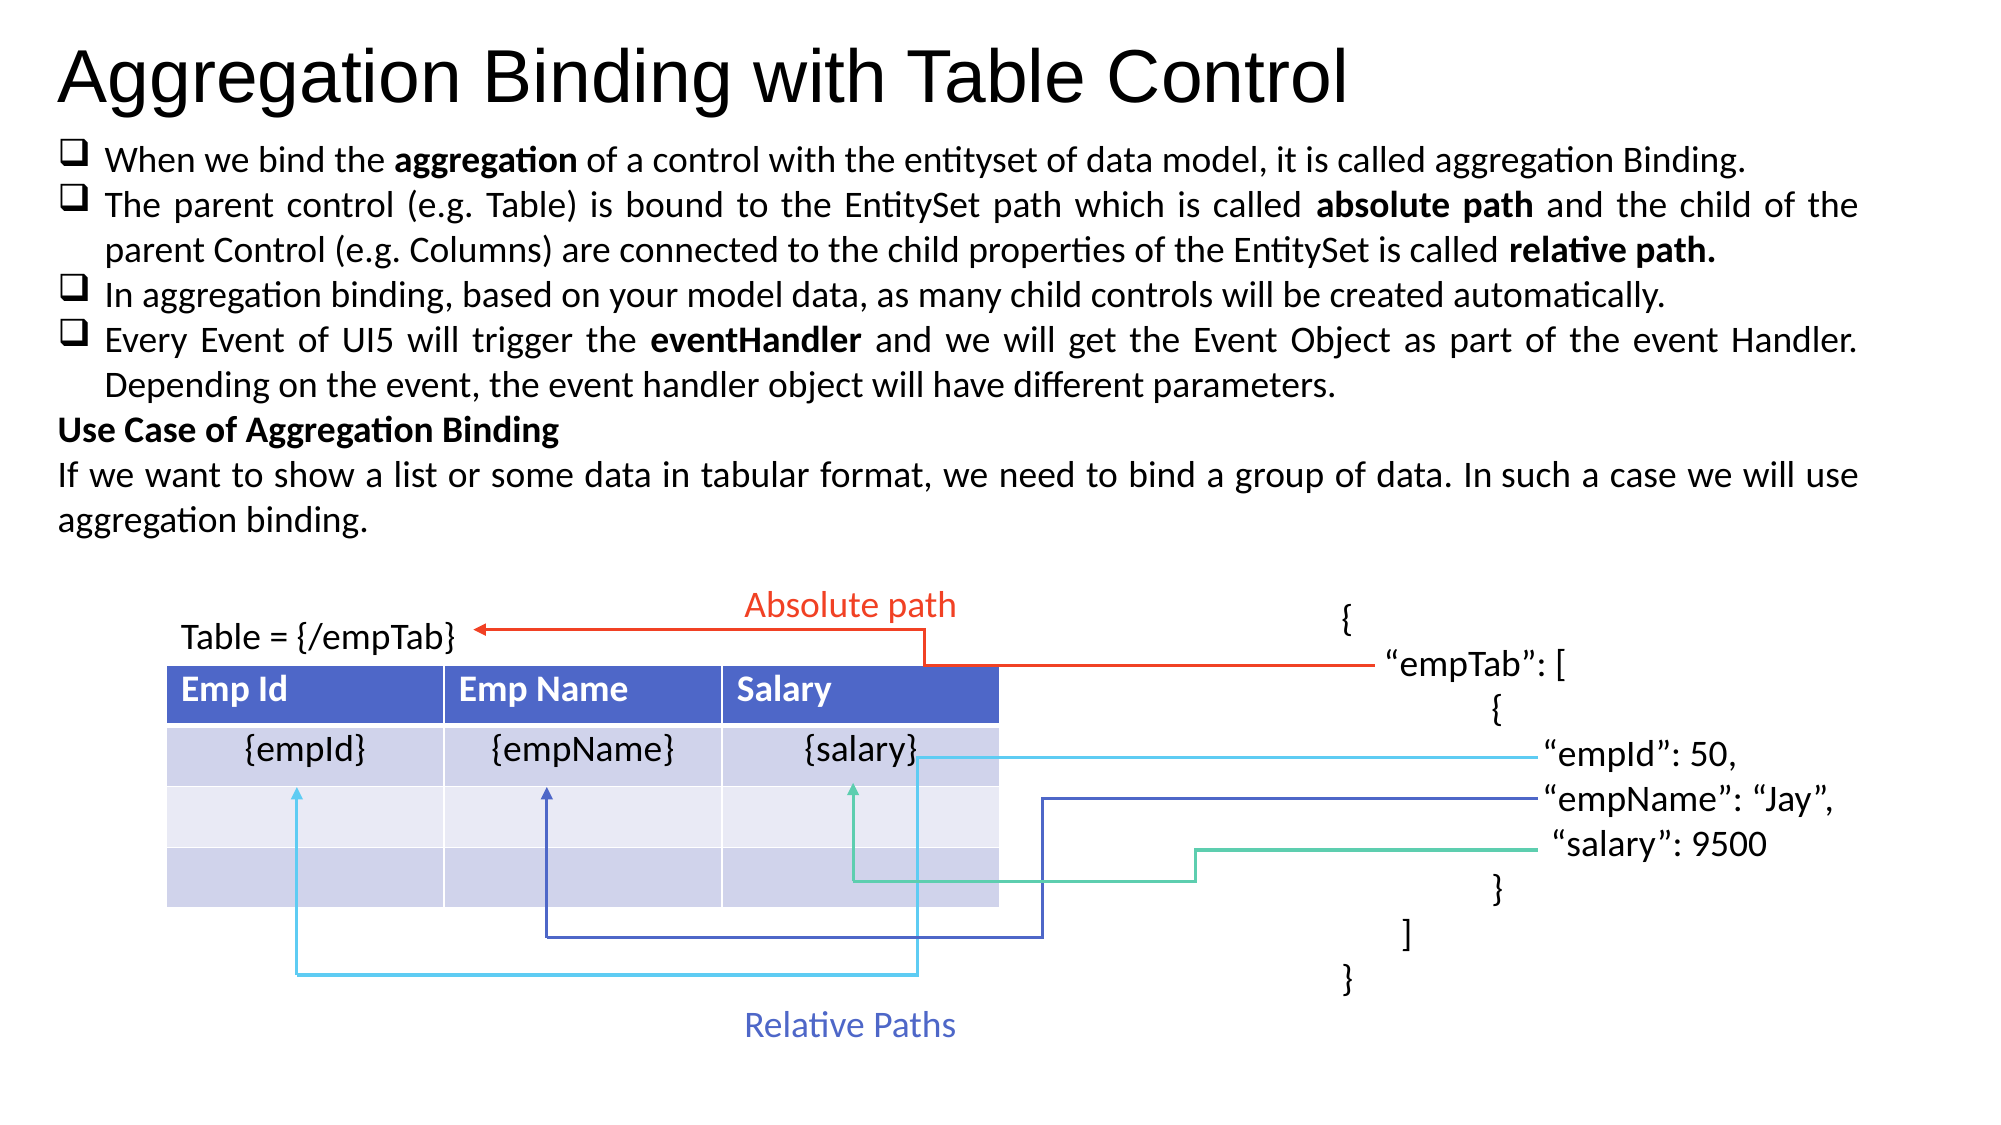

Aggregation Binding with Table Control

When we bind the aggregation of a control with the entityset of data model, it is called aggregation Binding.
The parent control (e.g. Table) is bound to the EntitySet path which is called absolute path and the child of the parent Control (e.g. Columns) are connected to the child properties of the EntitySet is called relative path.
In aggregation binding, based on your model data, as many child controls will be created automatically.
Every Event of UI5 will trigger the eventHandler and we will get the Event Object as part of the event Handler. Depending on the event, the event handler object will have different parameters.
Use Case of Aggregation Binding
If we want to show a list or some data in tabular format, we need to bind a group of data. In such a case we will use aggregation binding.

Absolute path
{
     “empTab”: [
	{
	      “empId”: 50,
	      “empName”: “Jay”,
	       “salary”: 9500
	}
       ]
}
Table = {/empTab}
| Emp Id | Emp Name | Salary |
| --- | --- | --- |
| {empId} | {empName} | {salary} |
|  |  |  |
|  |  |  |
Relative Paths